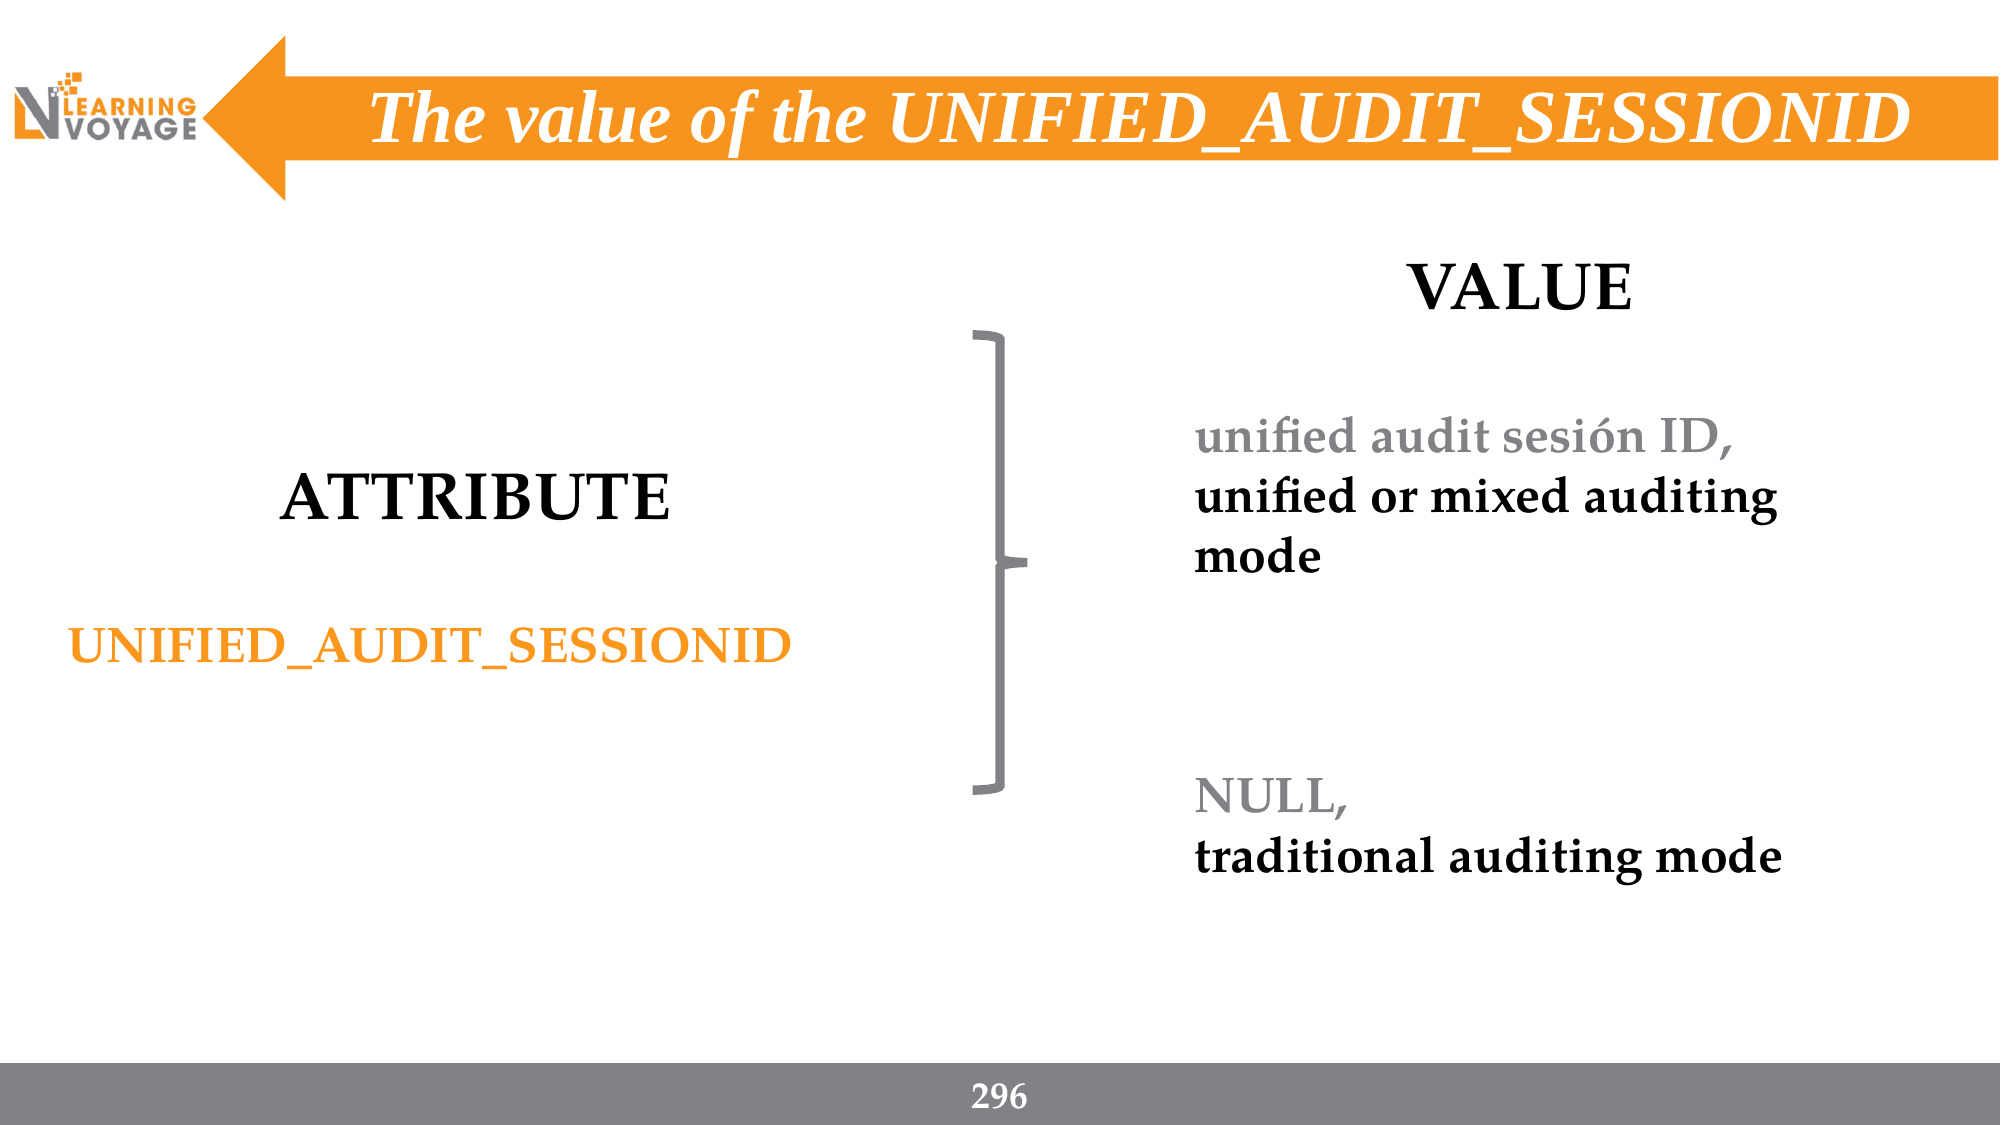

# The value of the UNIFIED_AUDIT_SESSIONID

ATTRIBUTE

UNIFIED_AUDIT_SESSIONID
VALUE

unified audit sesión ID,
unified or mixed auditing mode

NULL,
traditional auditing mode
296